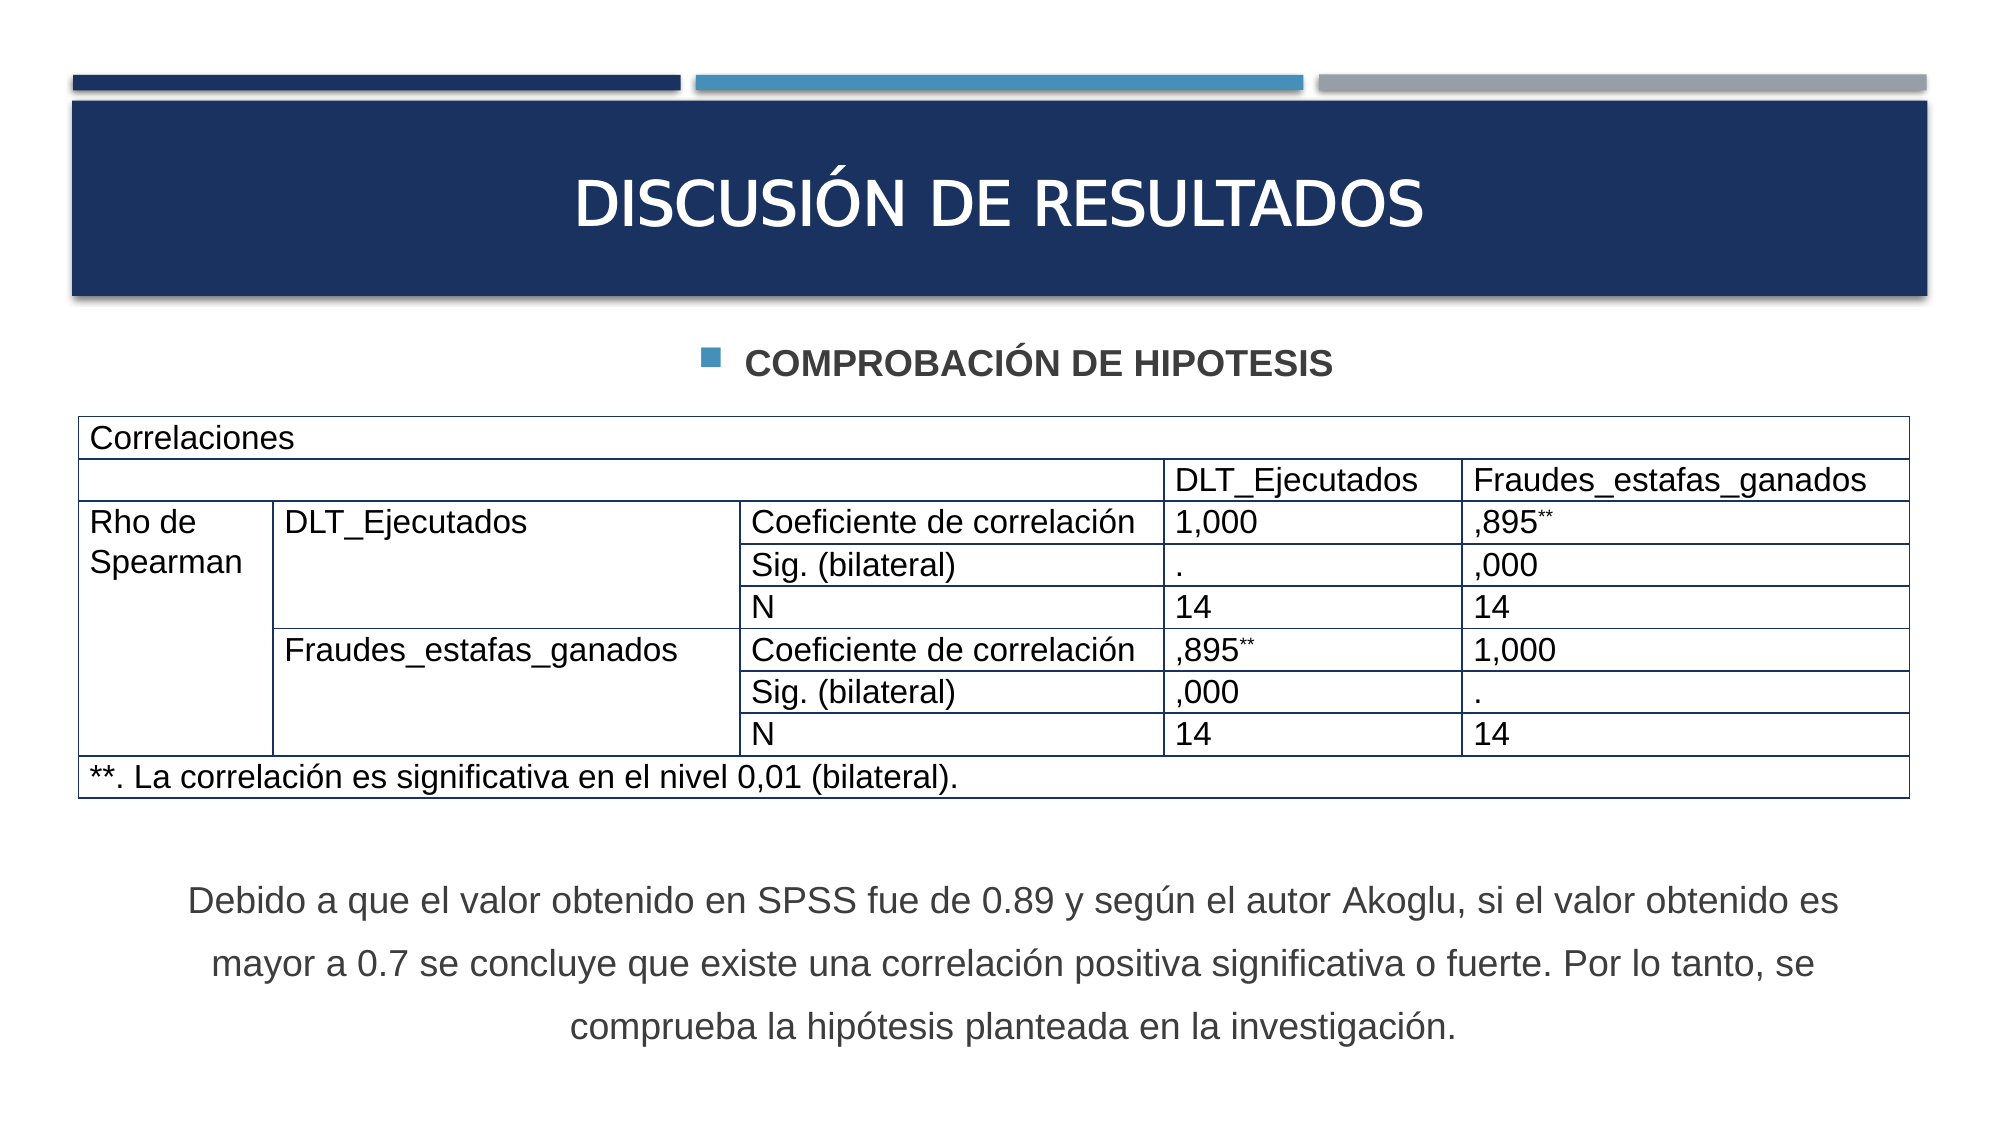

# Discusión de resultados
COMPROBACIÓN DE HIPOTESIS

| Correlaciones |  |  |  |  |
| --- | --- | --- | --- | --- |
|  |  |  | DLT\_Ejecutados | Fraudes\_estafas\_ganados |
| Rho de Spearman | DLT\_Ejecutados | Coeficiente de correlación | 1,000 | ,895\*\* |
|  |  | Sig. (bilateral) | . | ,000 |
|  |  | N | 14 | 14 |
|  | Fraudes\_estafas\_ganados | Coeficiente de correlación | ,895\*\* | 1,000 |
|  |  | Sig. (bilateral) | ,000 | . |
|  |  | N | 14 | 14 |
| \*\*. La correlación es significativa en el nivel 0,01 (bilateral). |  |  |  |  |
Debido a que el valor obtenido en SPSS fue de 0.89 y según el autor Akoglu, si el valor obtenido es mayor a 0.7 se concluye que existe una correlación positiva significativa o fuerte. Por lo tanto, se comprueba la hipótesis planteada en la investigación.